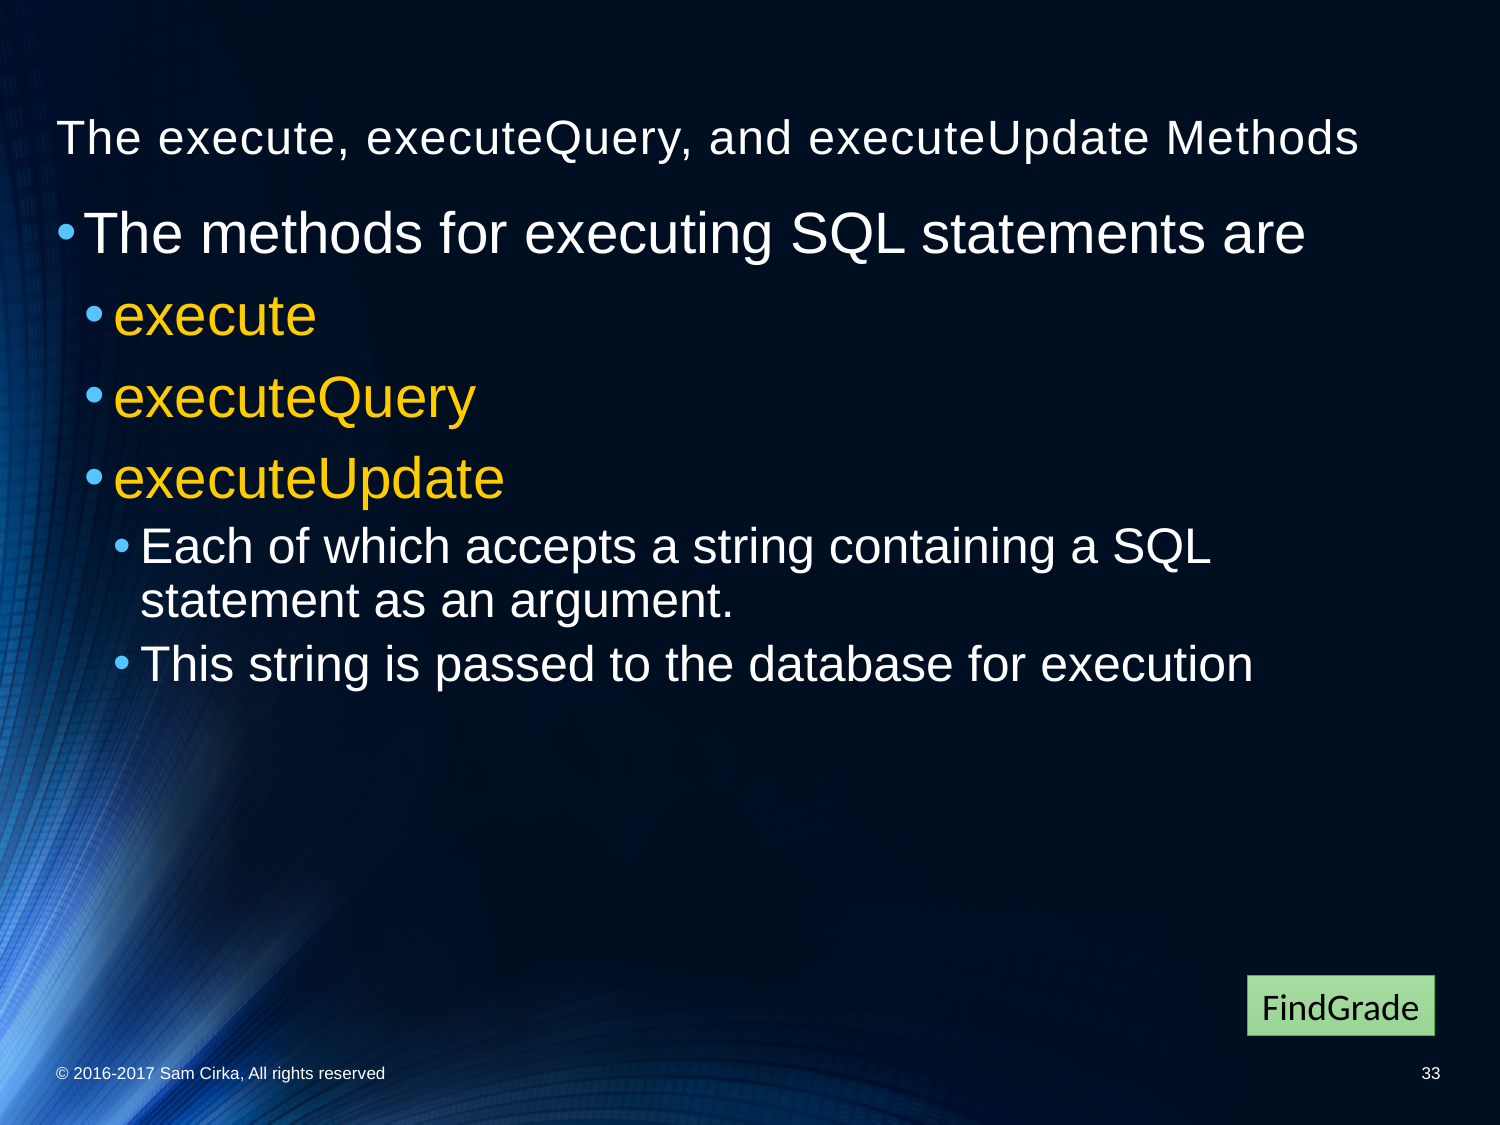

# The execute, executeQuery, and executeUpdate Methods
The methods for executing SQL statements are
execute
executeQuery
executeUpdate
Each of which accepts a string containing a SQL statement as an argument.
This string is passed to the database for execution
FindGrade
© 2016-2017 Sam Cirka, All rights reserved
33